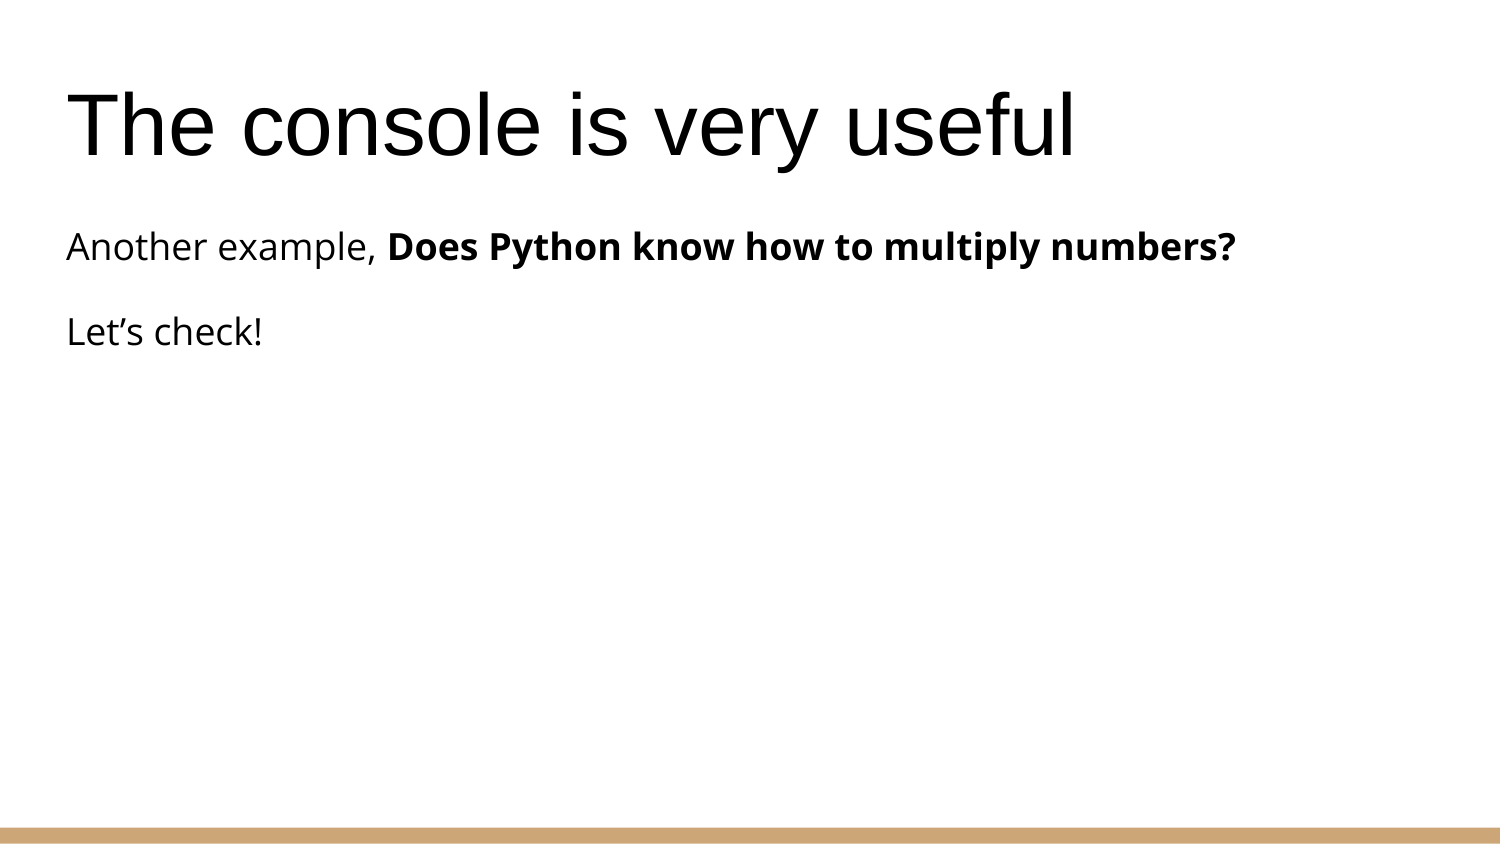

# The console is very useful
Another example, Does Python know how to multiply numbers?
Let’s check!